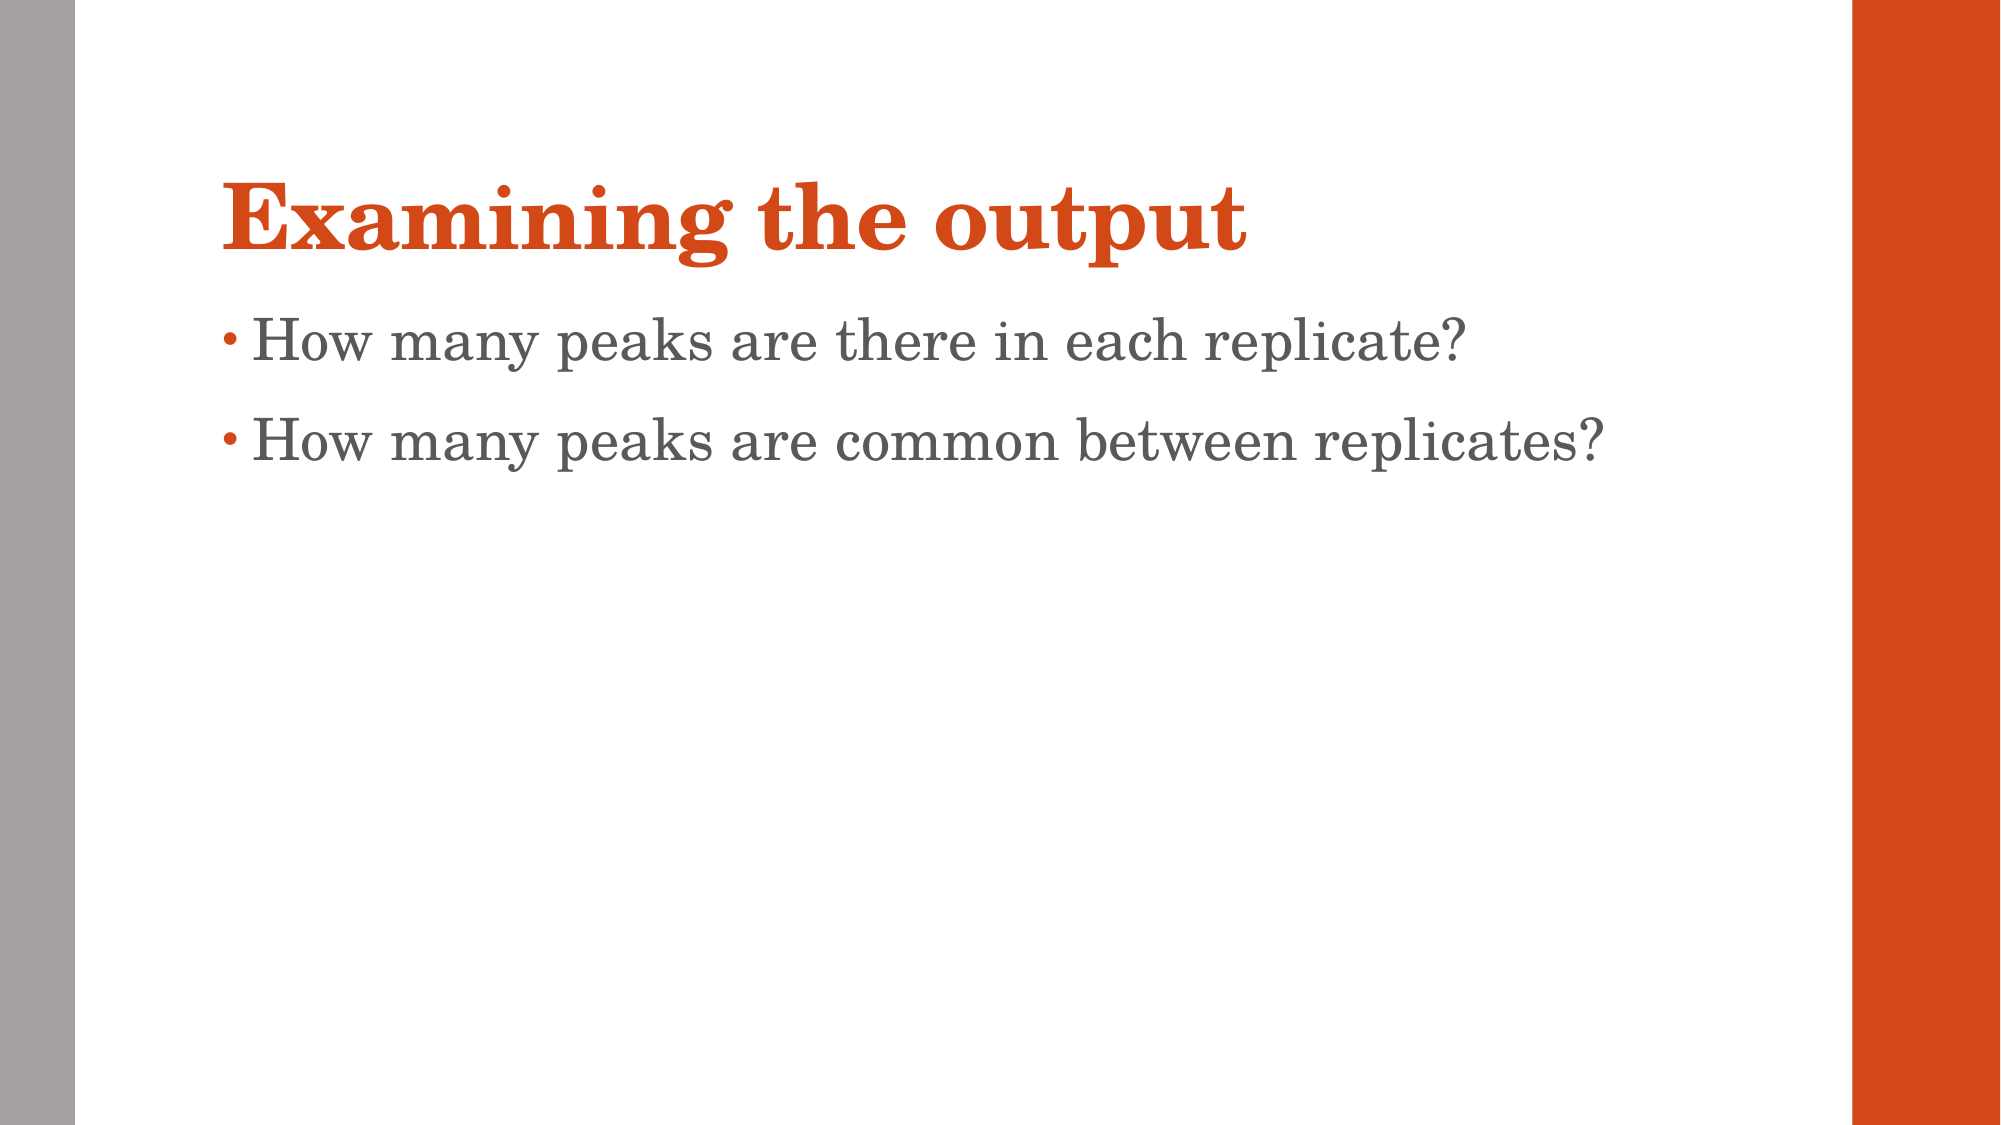

# Examining the output
How many peaks are there in each replicate?
How many peaks are common between replicates?